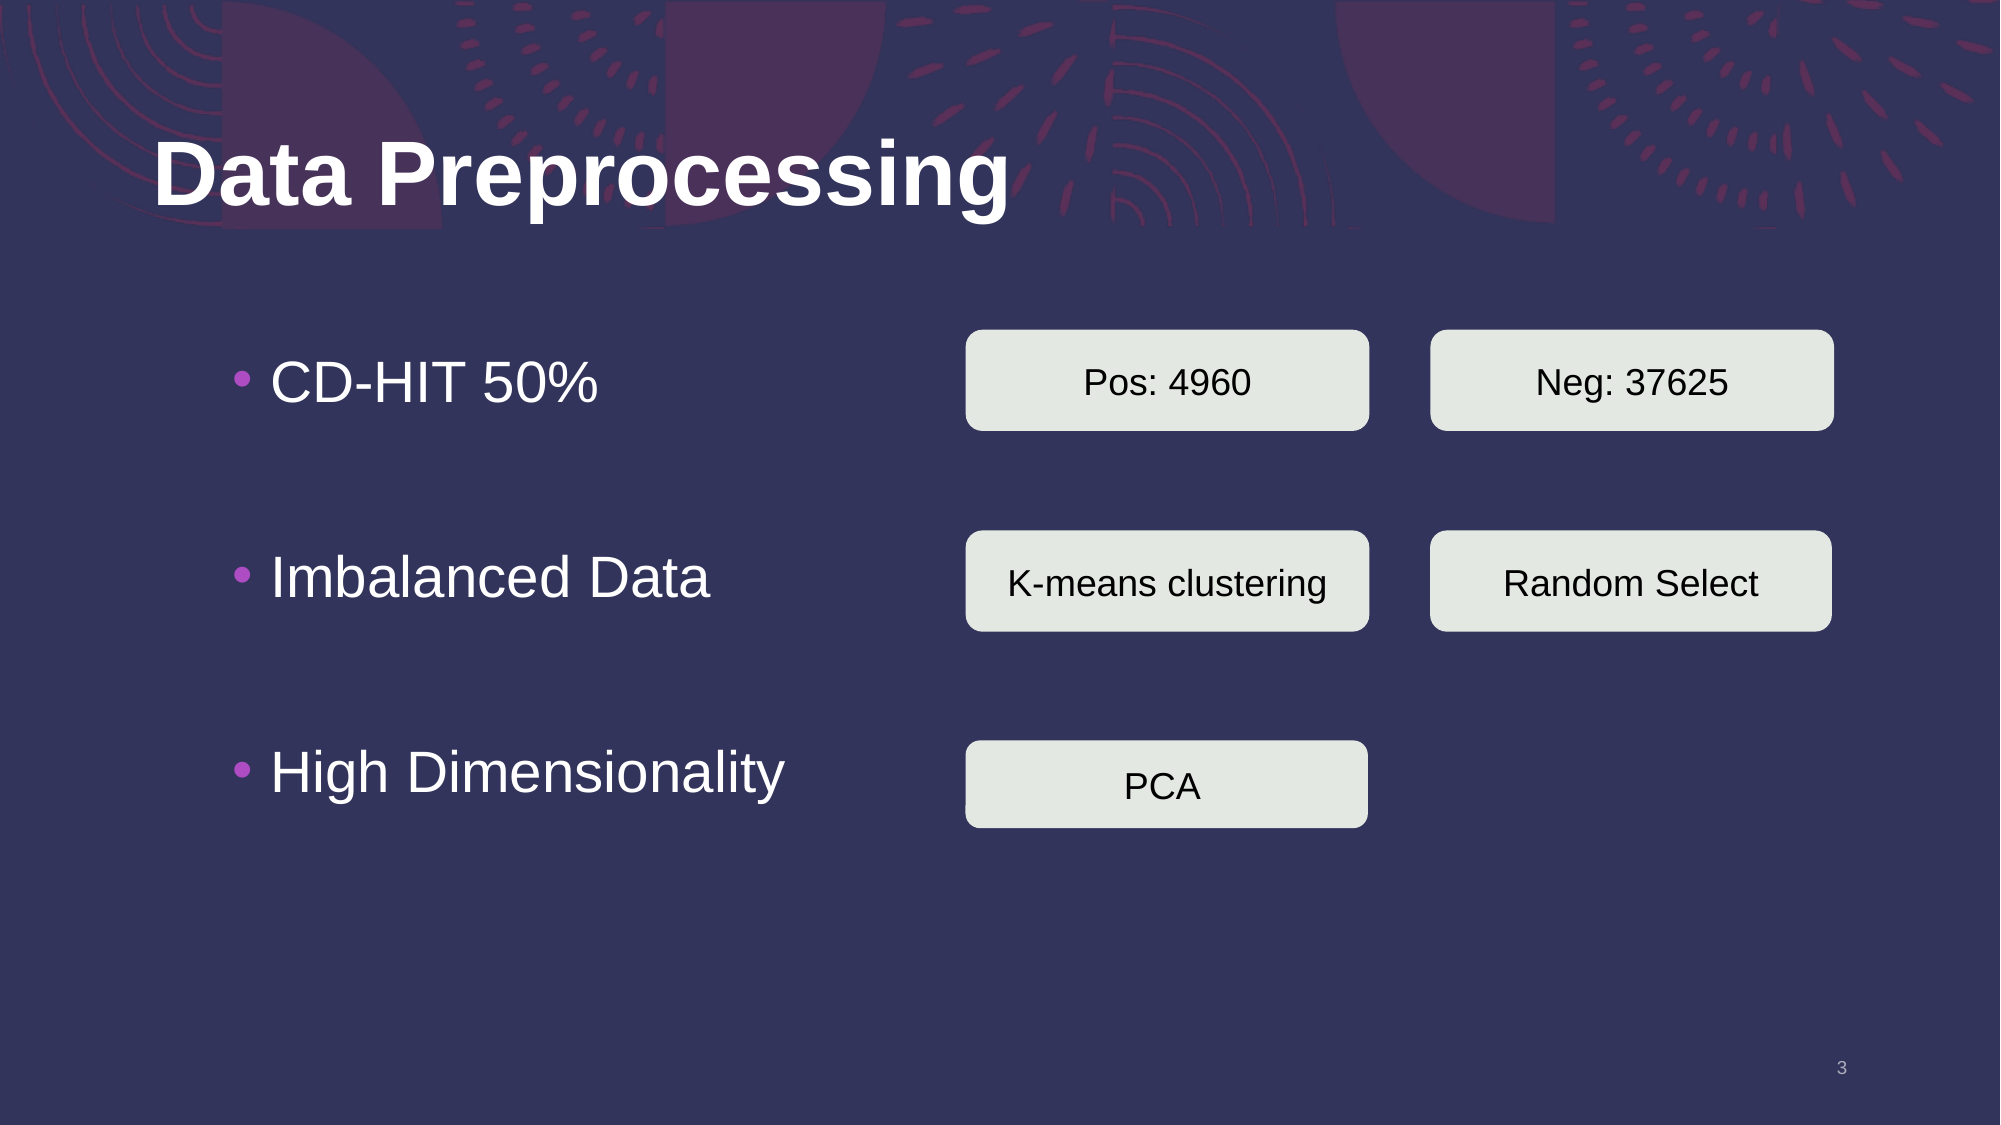

# Data Preprocessing
CD-HIT 50%

Imbalanced Data

High Dimensionality

Pos: 4960
Neg: 37625
Random Select
K-means clustering
PCA
3